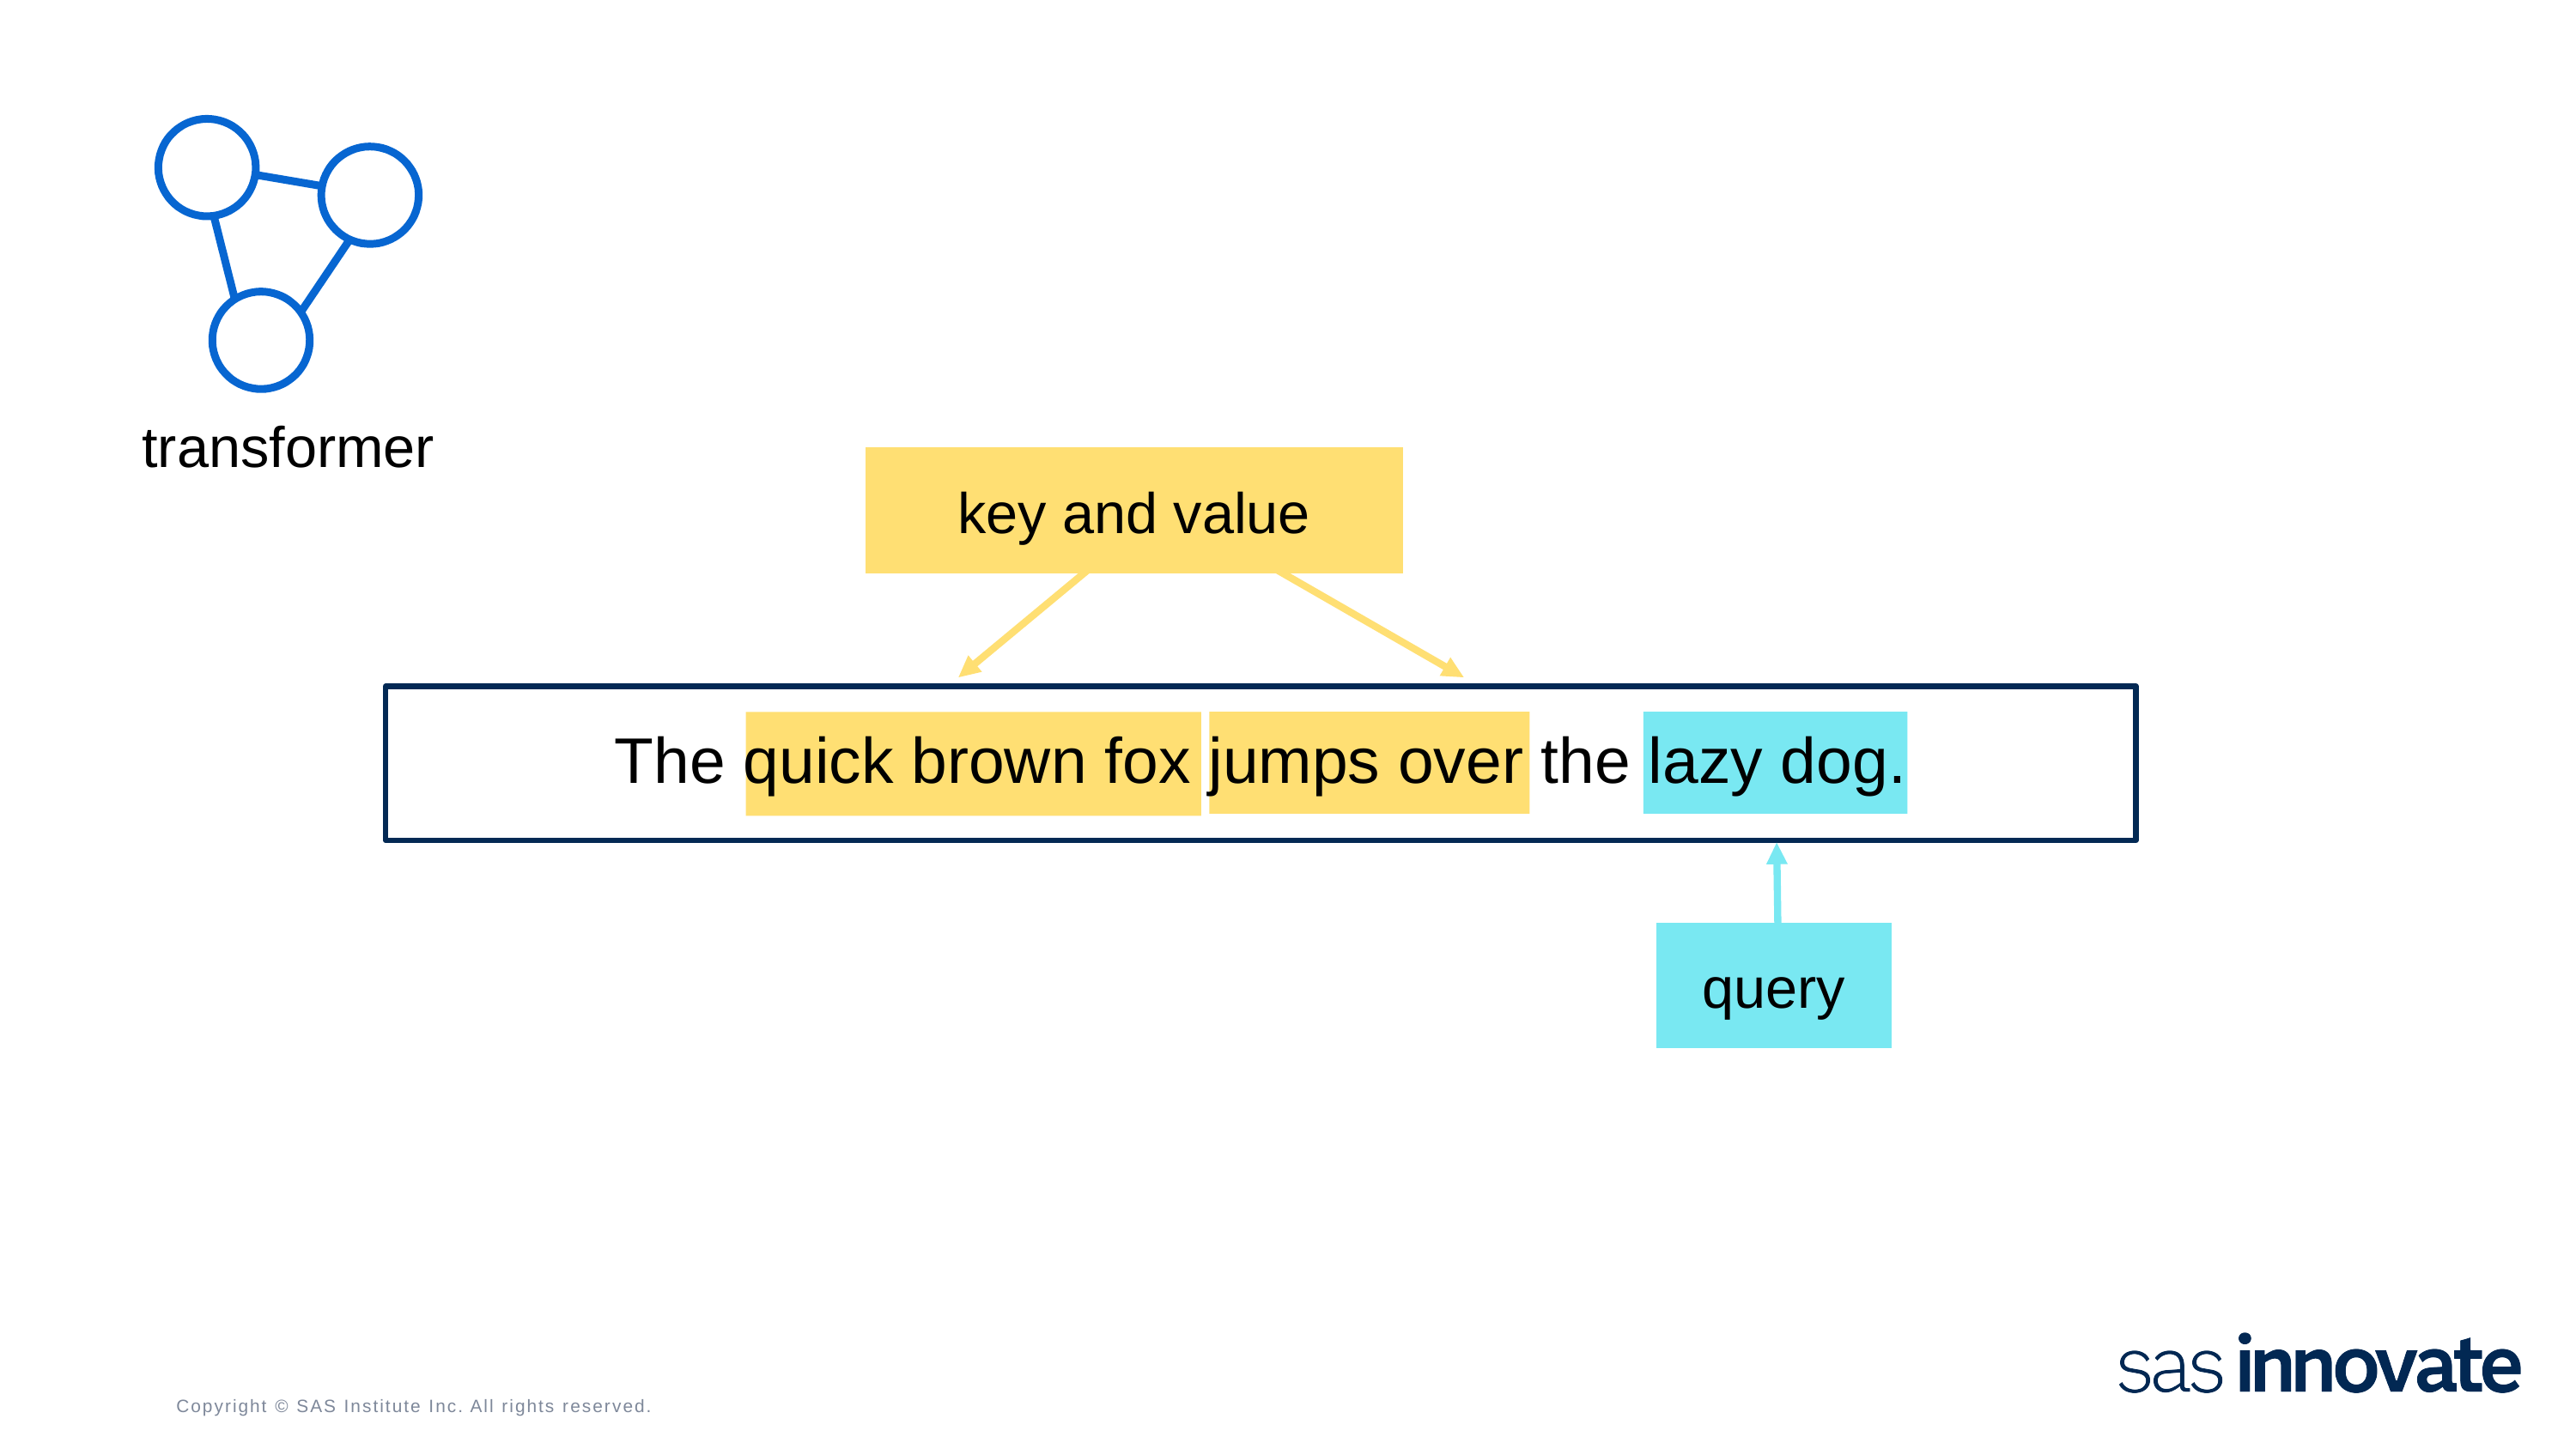

transformer
key and value
key and value
The quick brown fox jumps over the lazy dog.

query